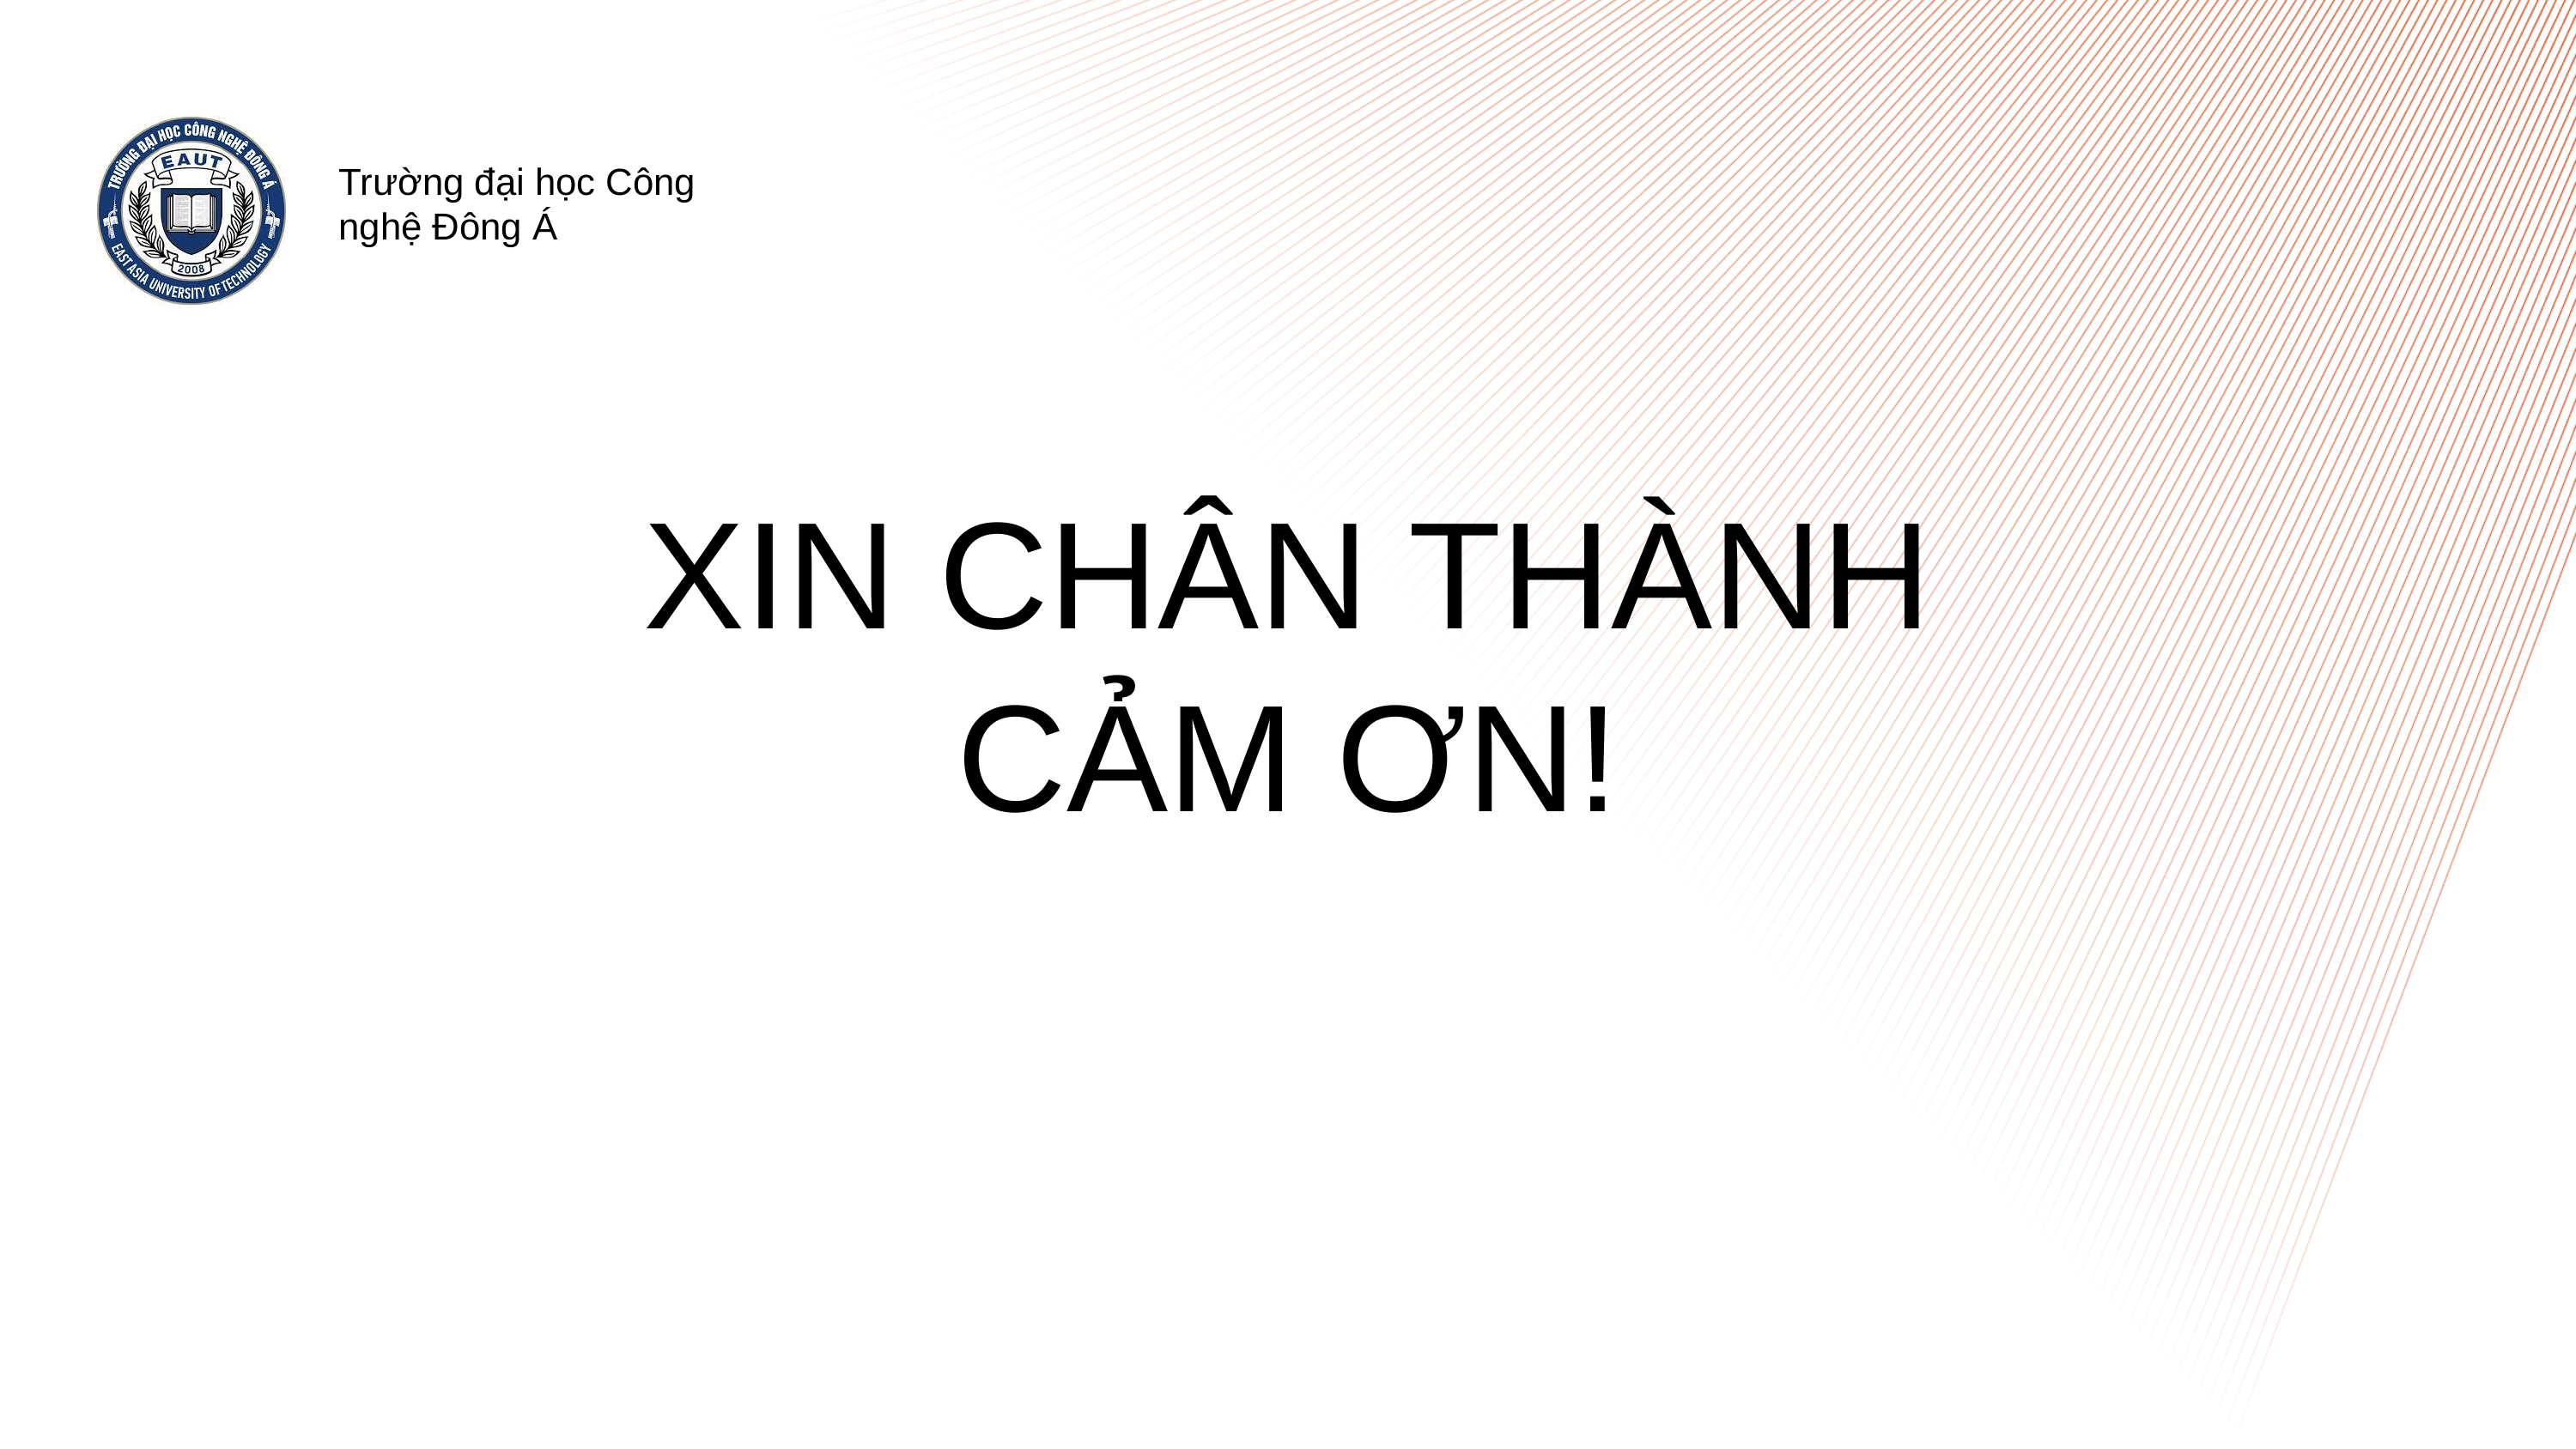

Trường đại học Công nghệ Đông Á
XIN CHÂN THÀNH CẢM ƠN!